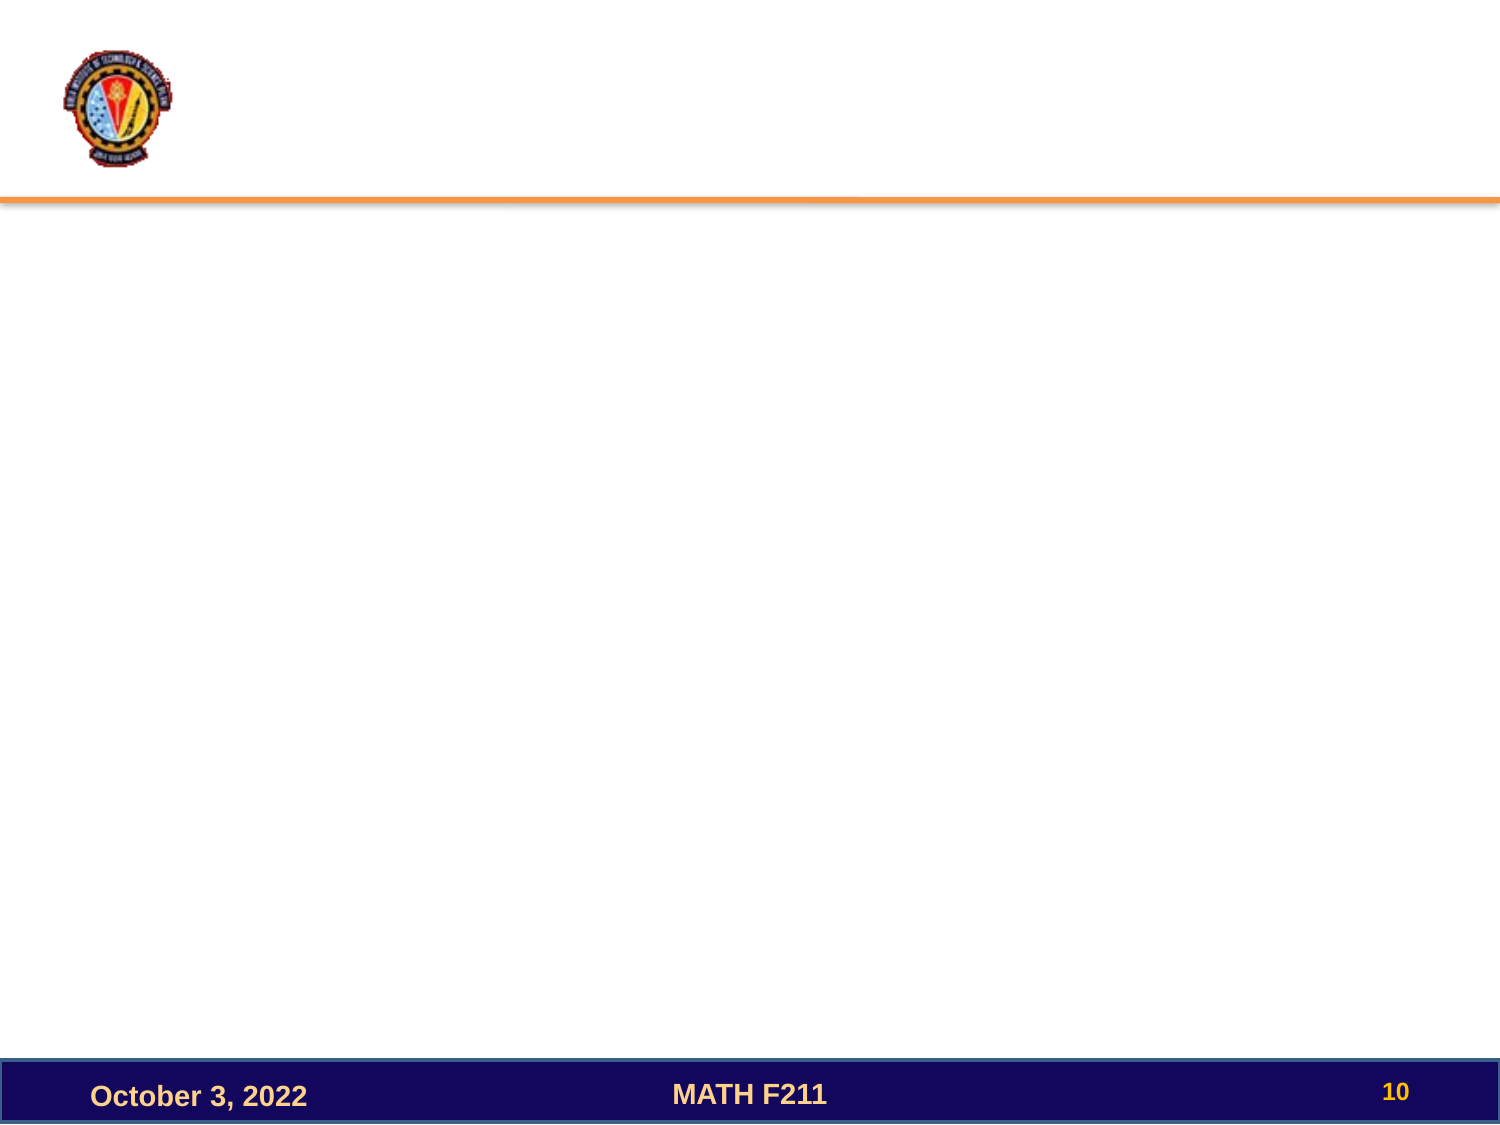

#

10
MATH F211
October 3, 2022